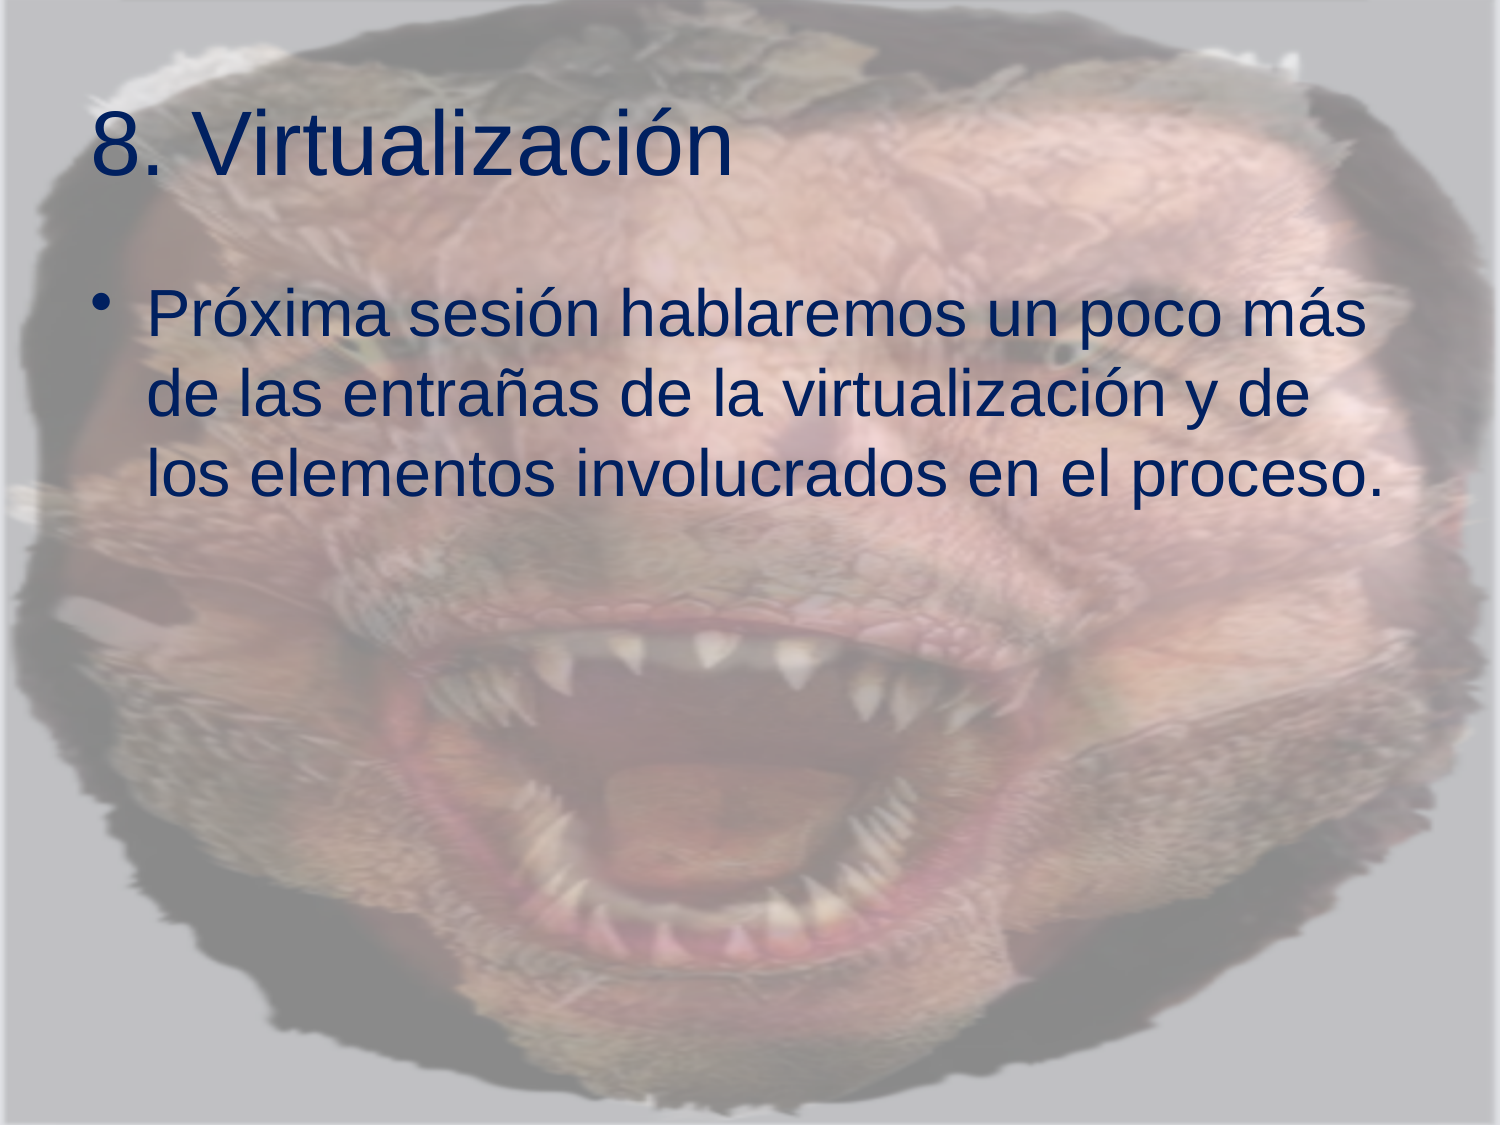

# 8. Virtualización
Próxima sesión hablaremos un poco más de las entrañas de la virtualización y de los elementos involucrados en el proceso.